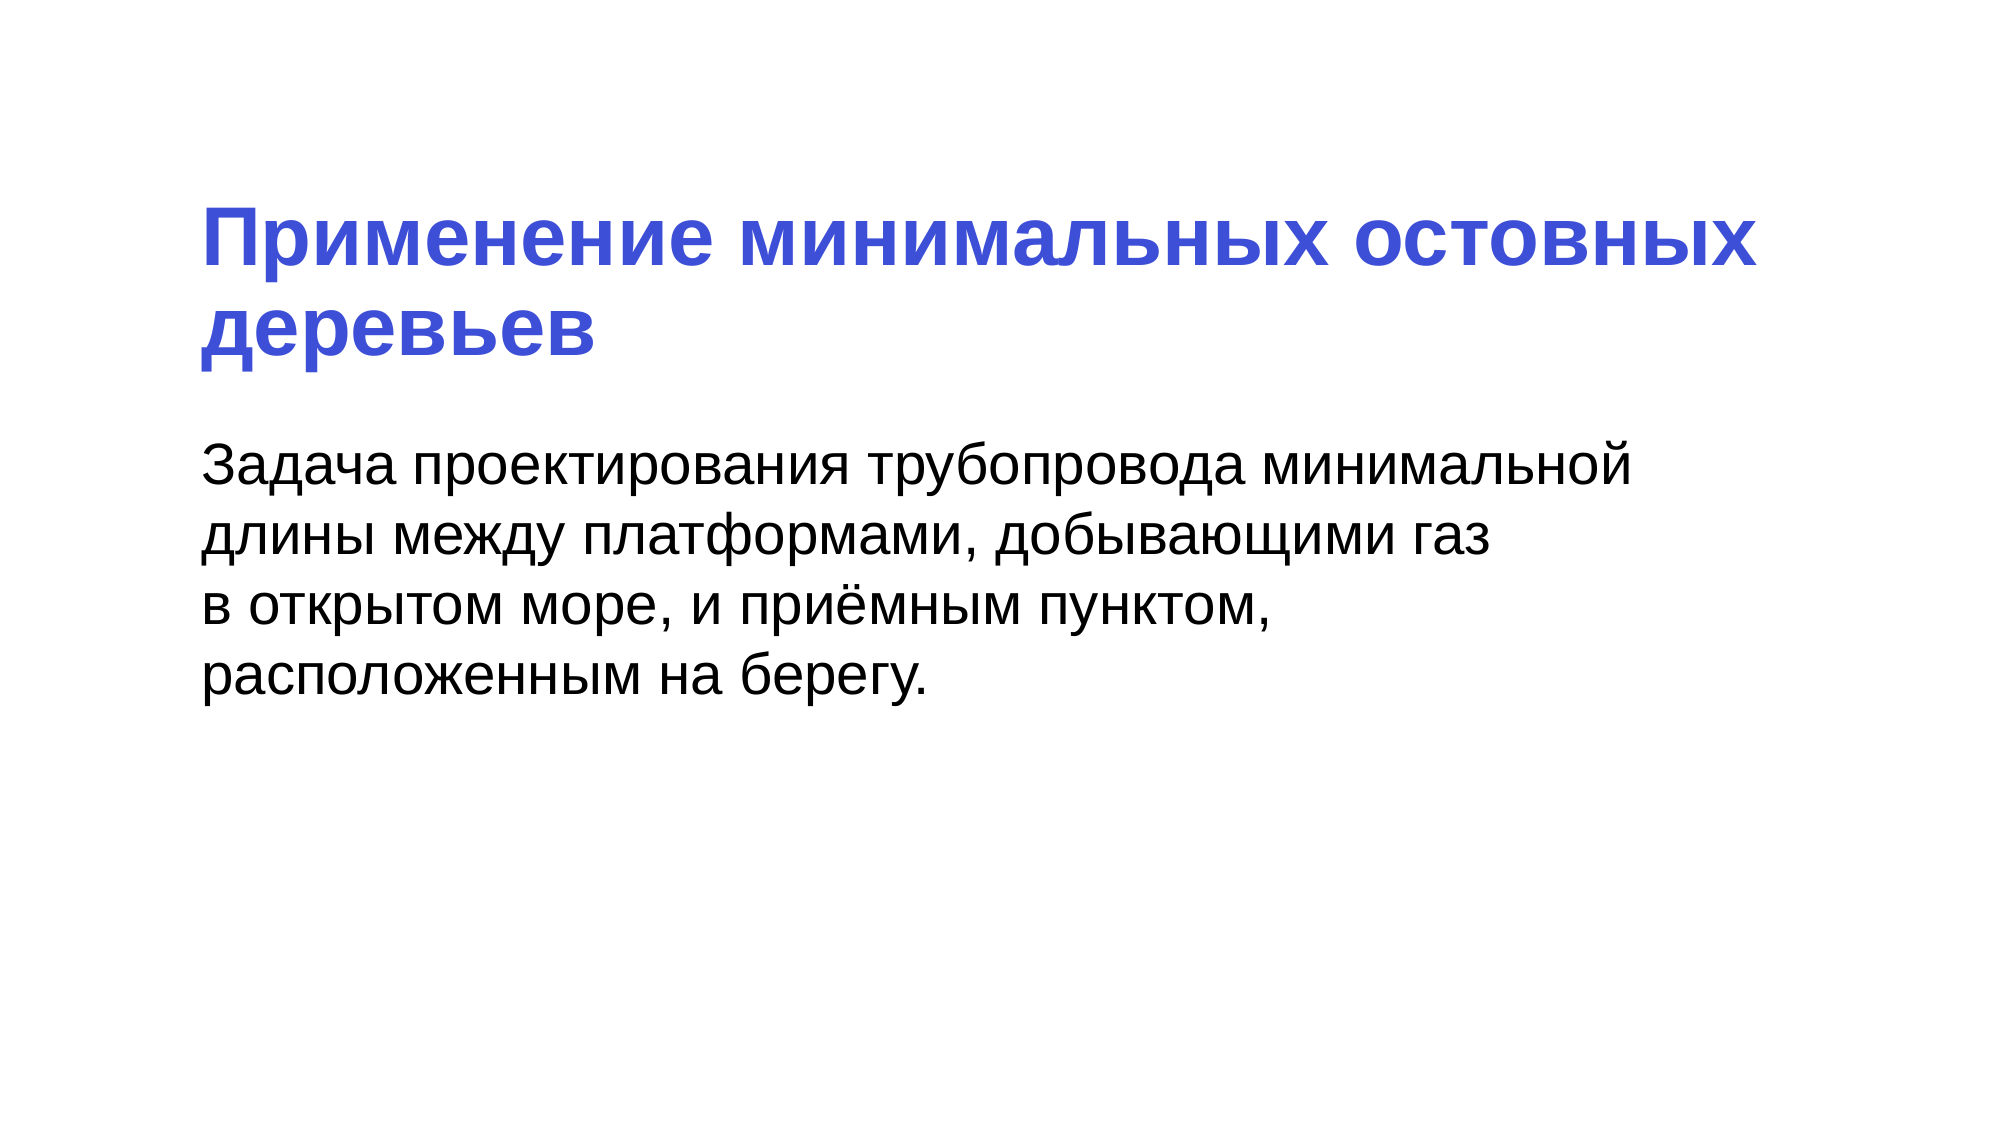

Применение минимальных остовных деревьев
Задача проектирования трубопровода минимальной длины между платформами, добывающими газ
в открытом море, и приёмным пунктом,
расположенным на берегу.